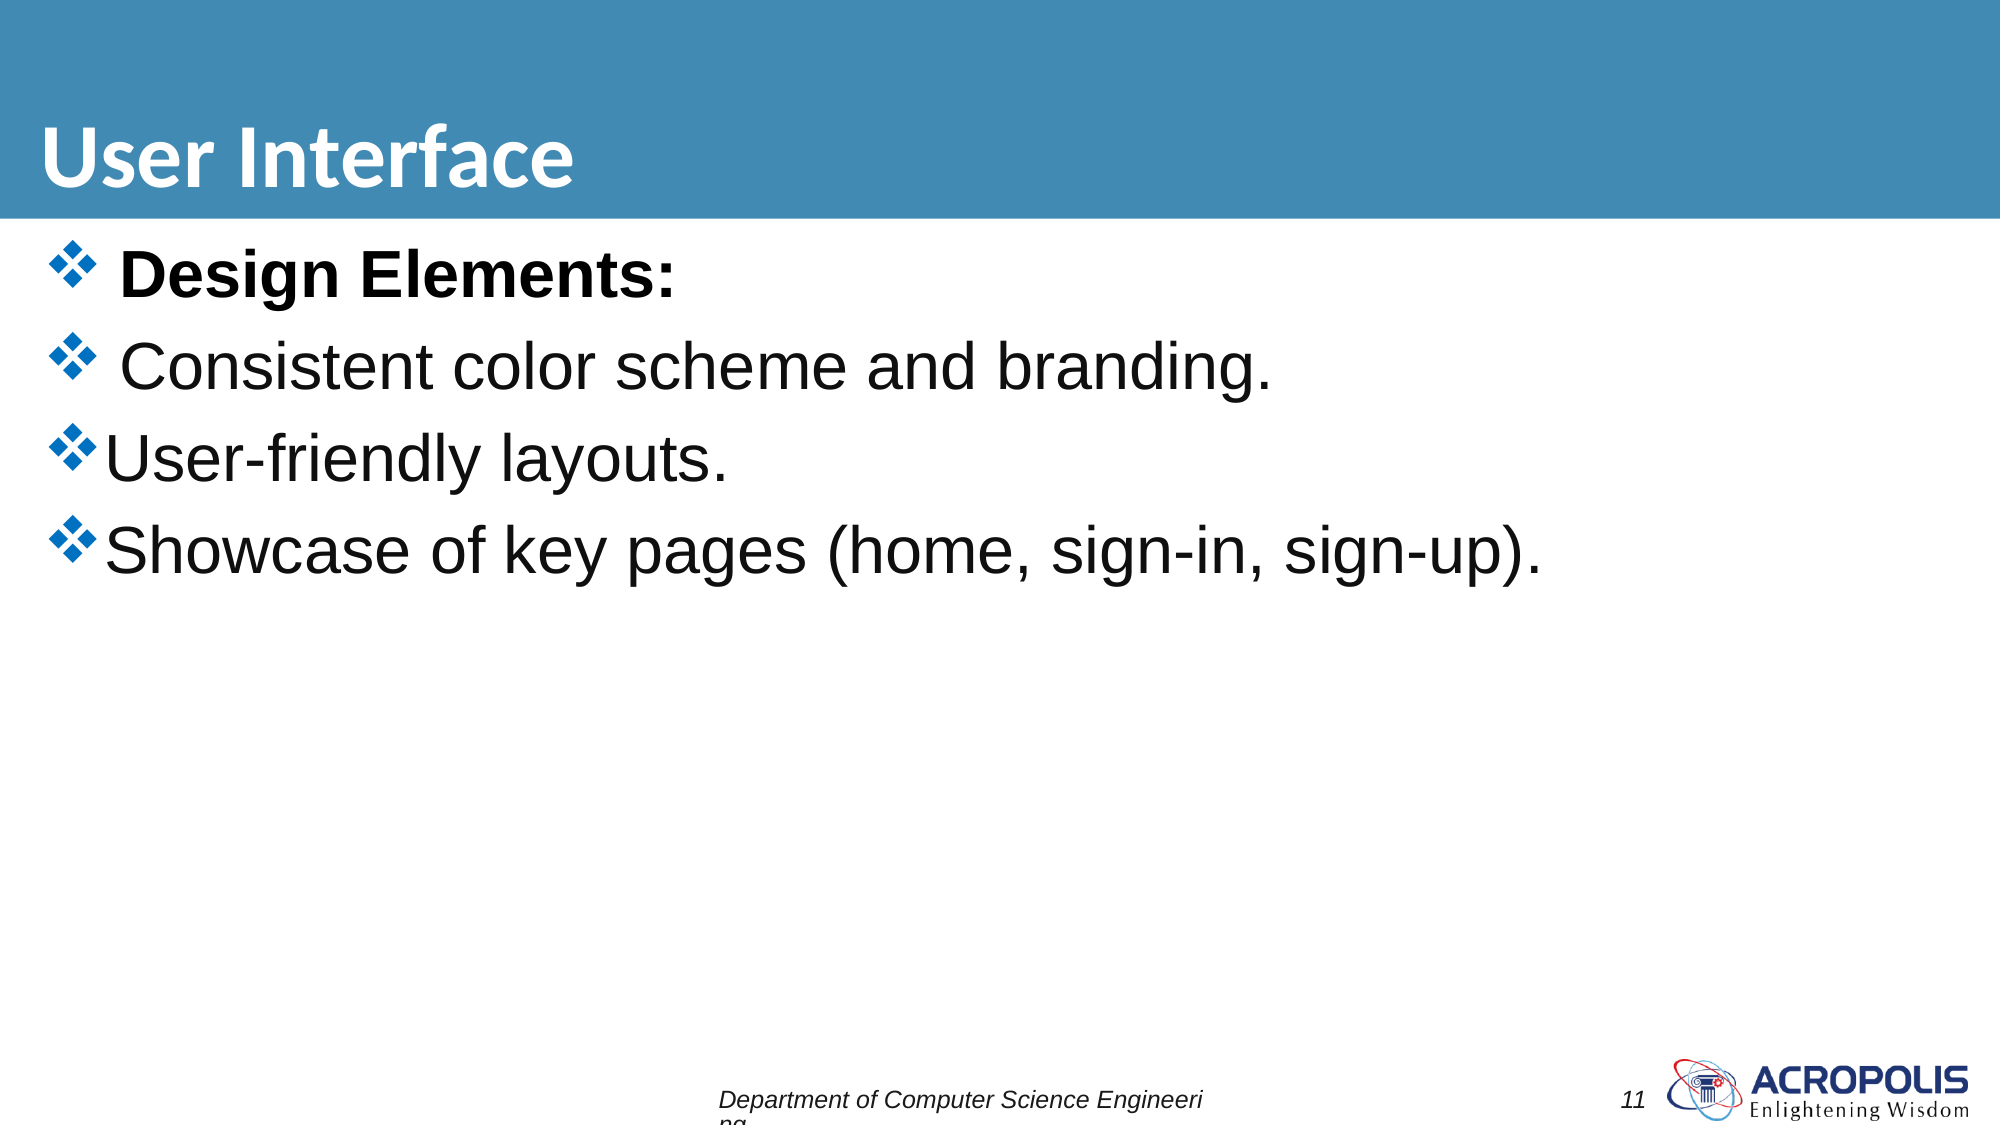

# User Interface
 Design Elements:
 Consistent color scheme and branding.
User-friendly layouts.
Showcase of key pages (home, sign-in, sign-up).
Department of Computer Science Engineering
11